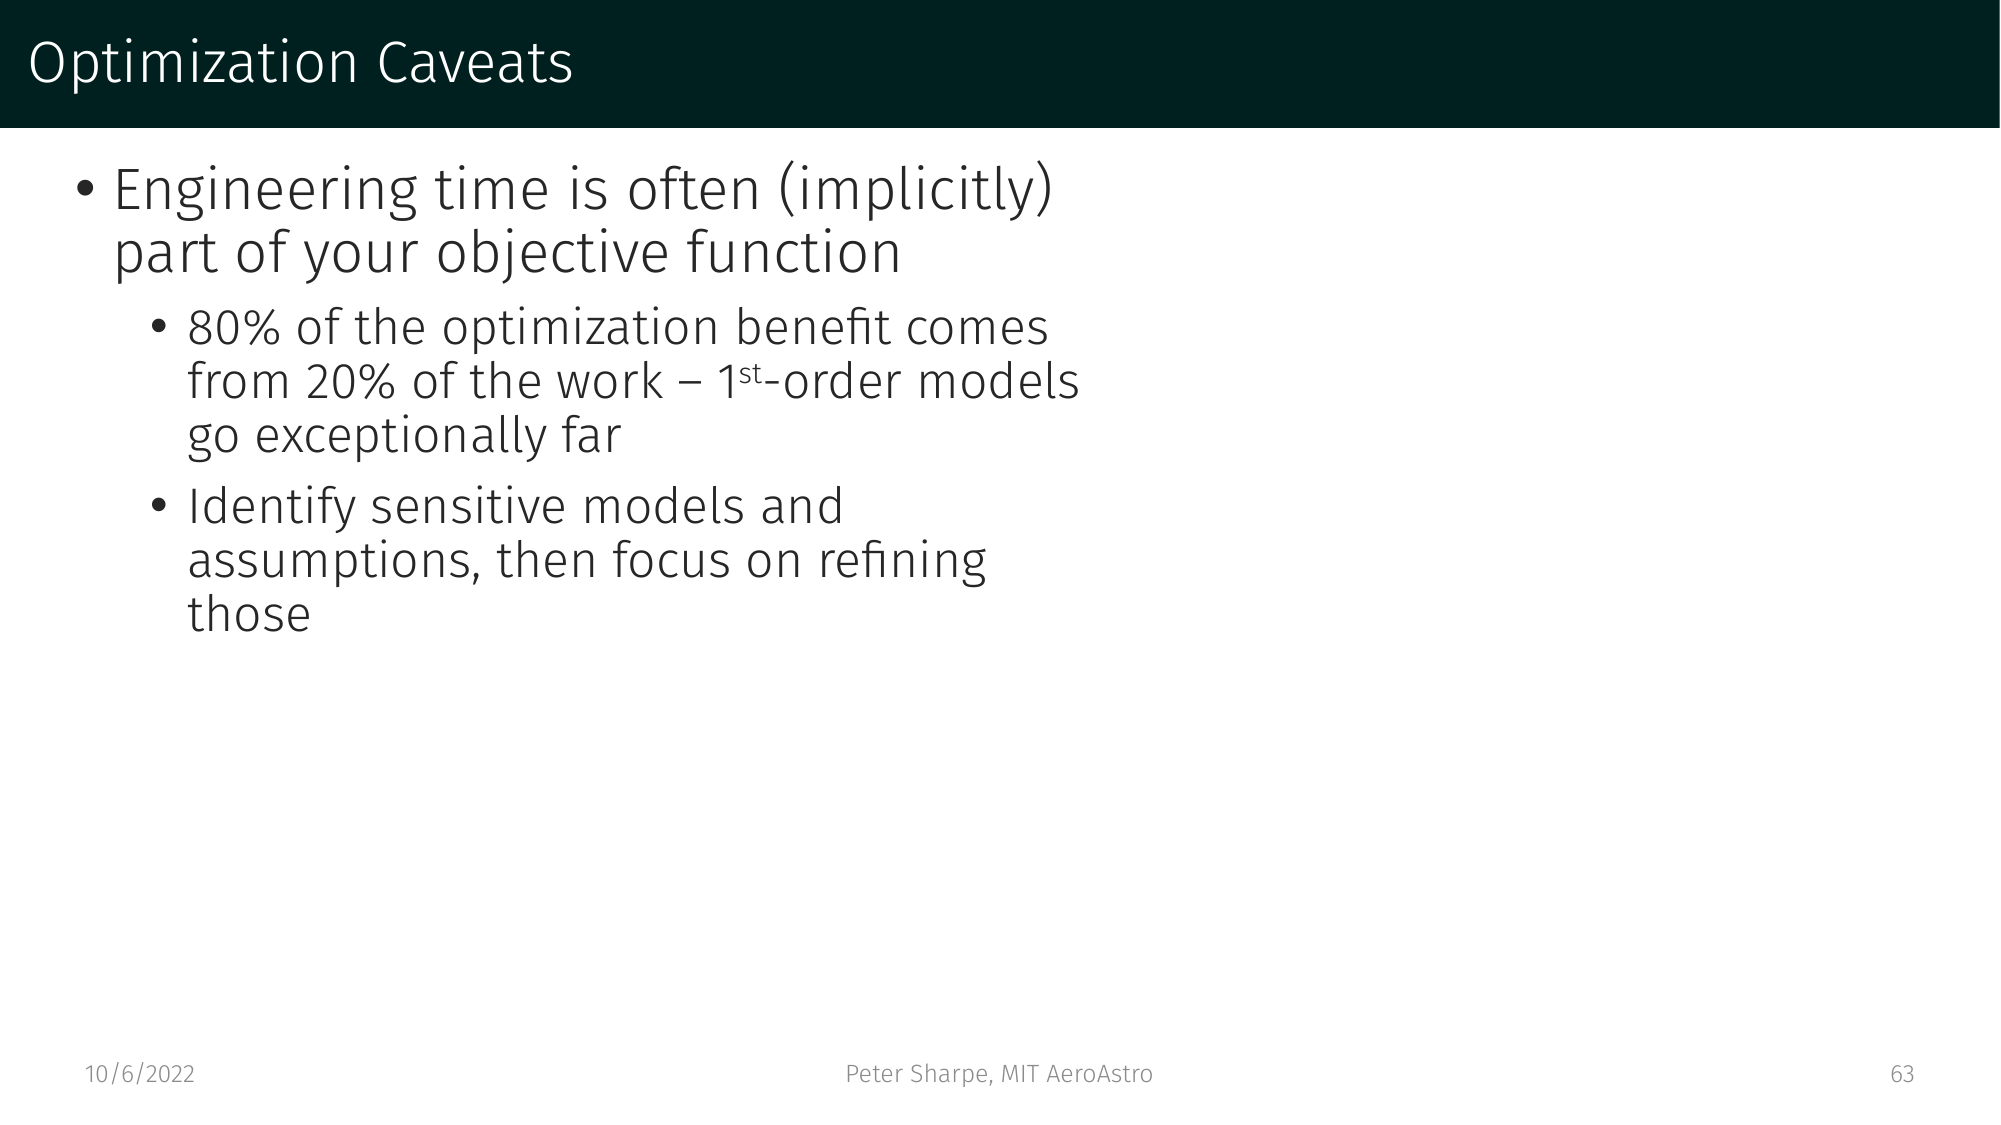

# Optimization Caveats
Engineering time is often (implicitly) part of your objective function
80% of the optimization benefit comes from 20% of the work – 1st-order models go exceptionally far
Identify sensitive models and assumptions, then focus on refining those

10/6/2022
63
Peter Sharpe, MIT AeroAstro